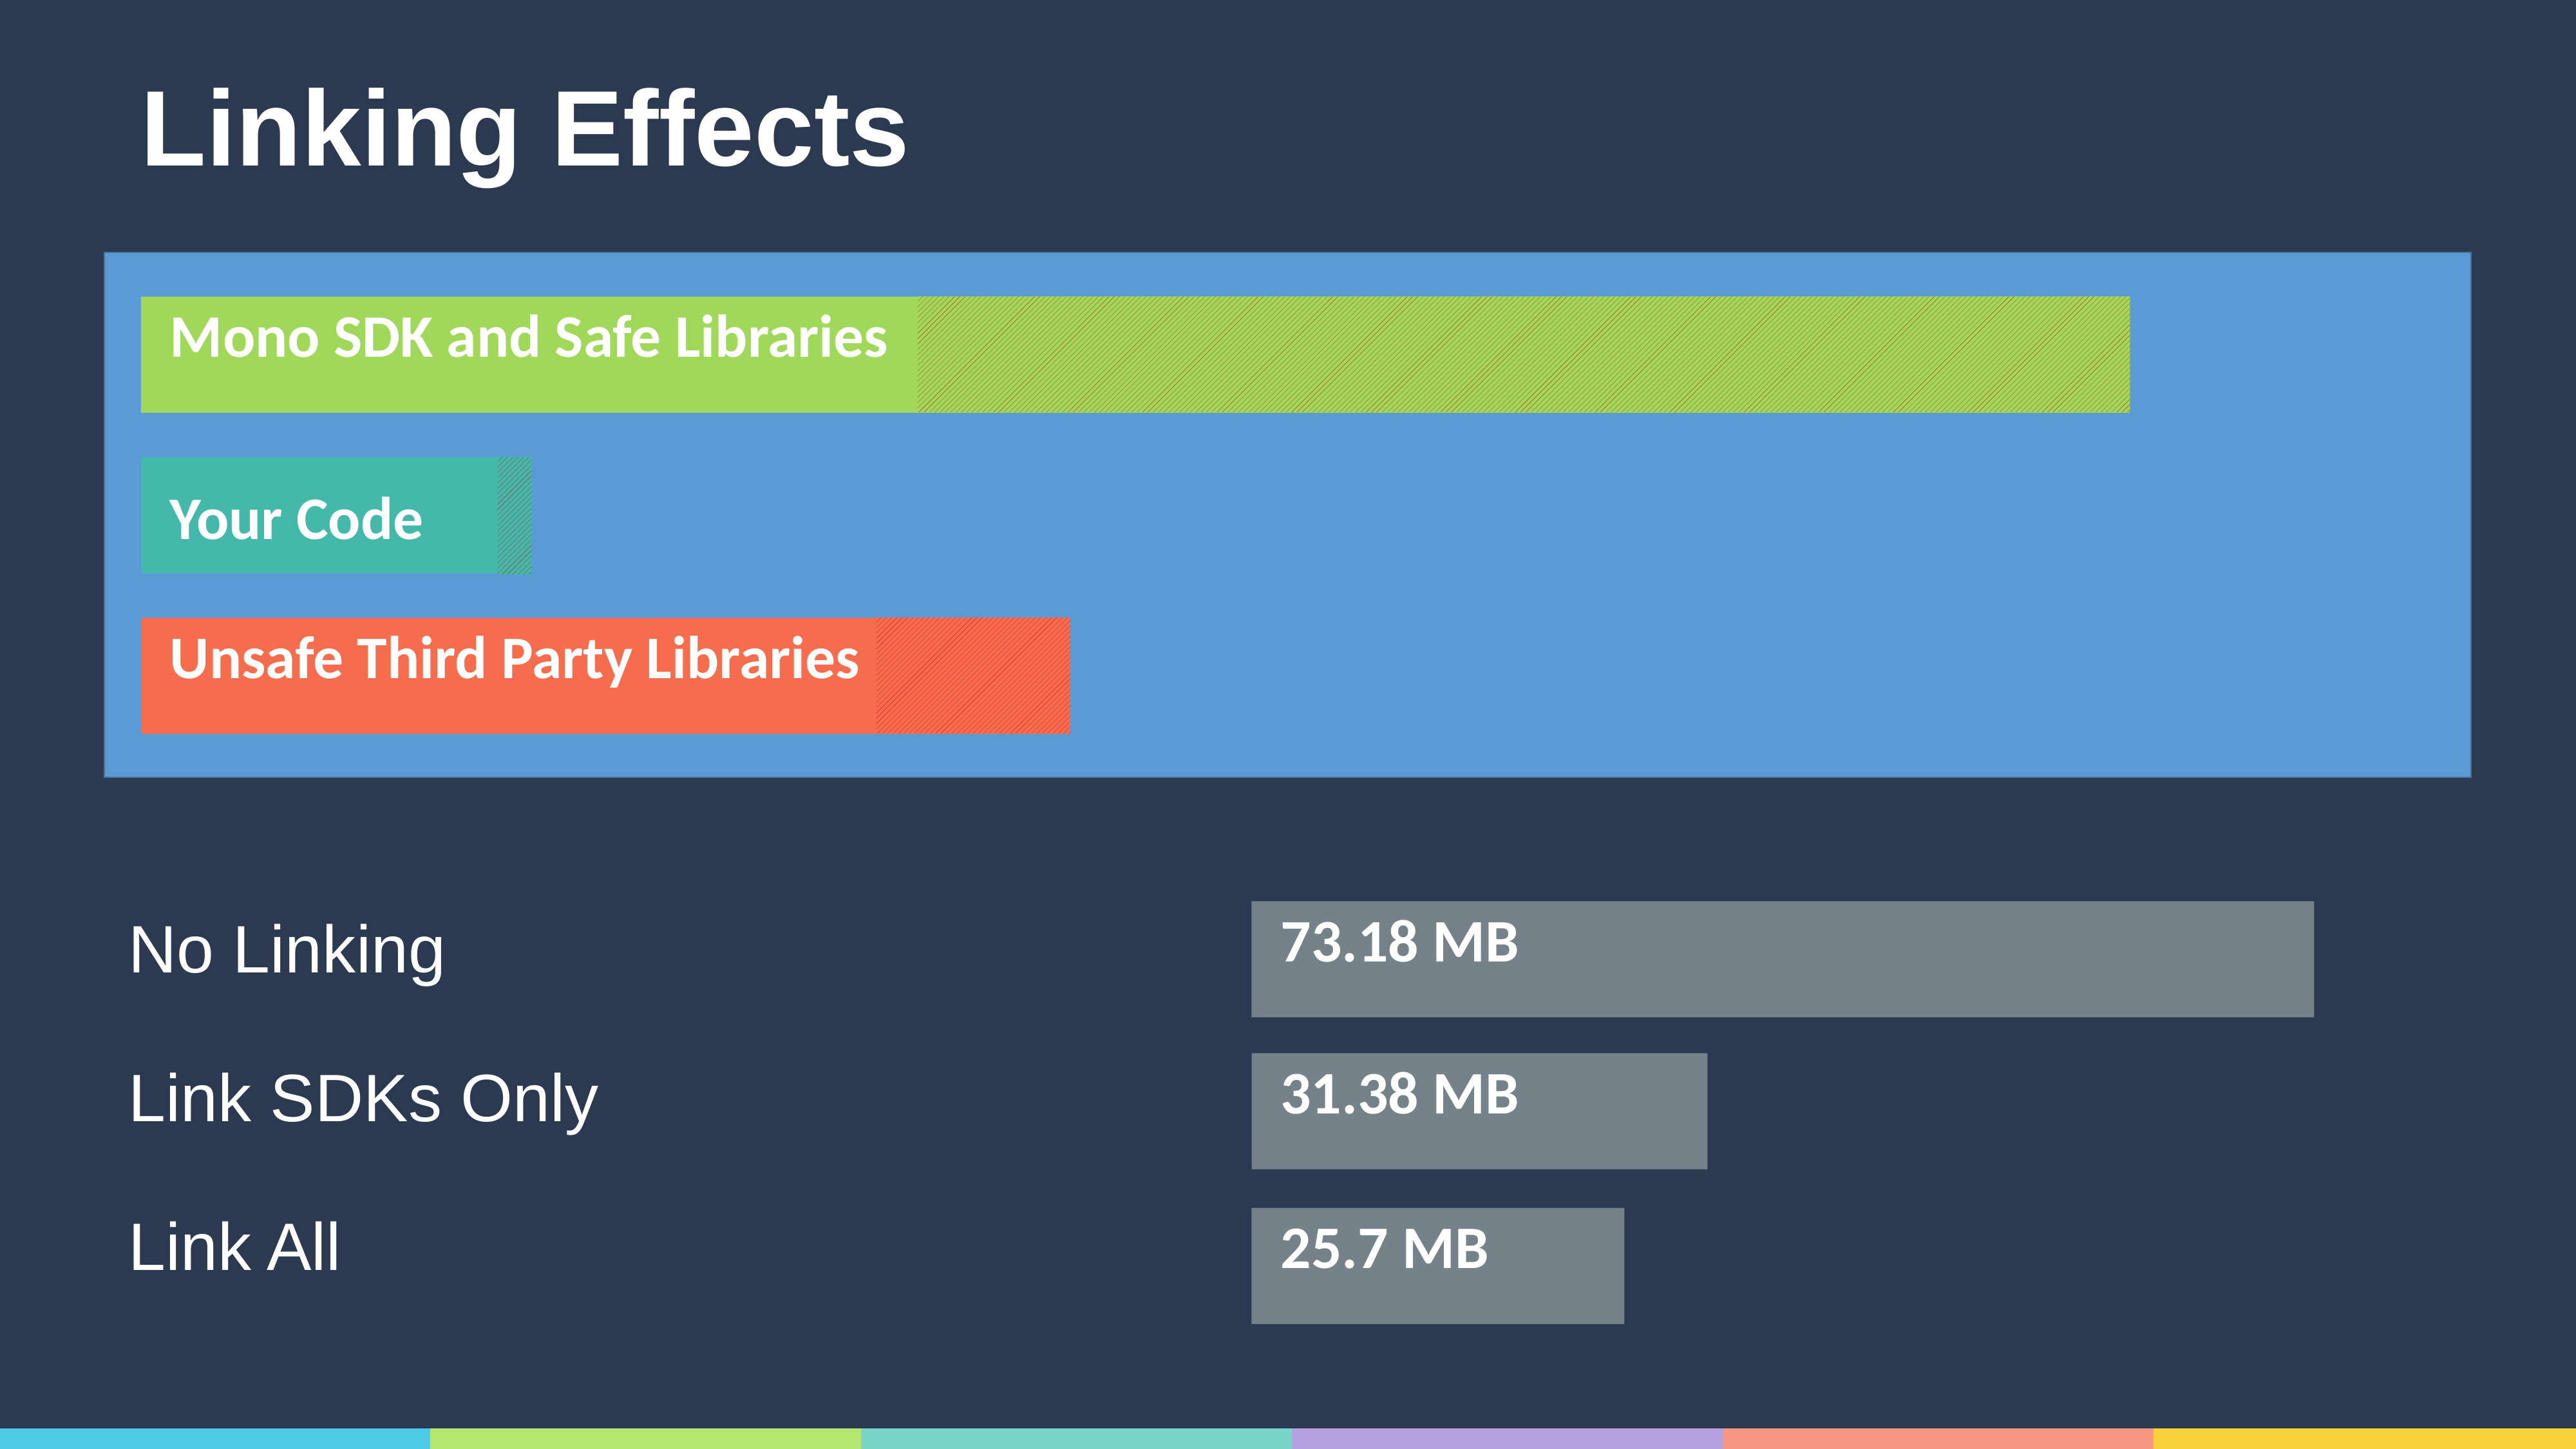

# Linking Effects

Mono SDK and Safe Libraries

Your Code

Unsafe Third Party Libraries
No Linking
73.18 MB
Link SDKs Only
31.38 MB
Link All
25.7 MB